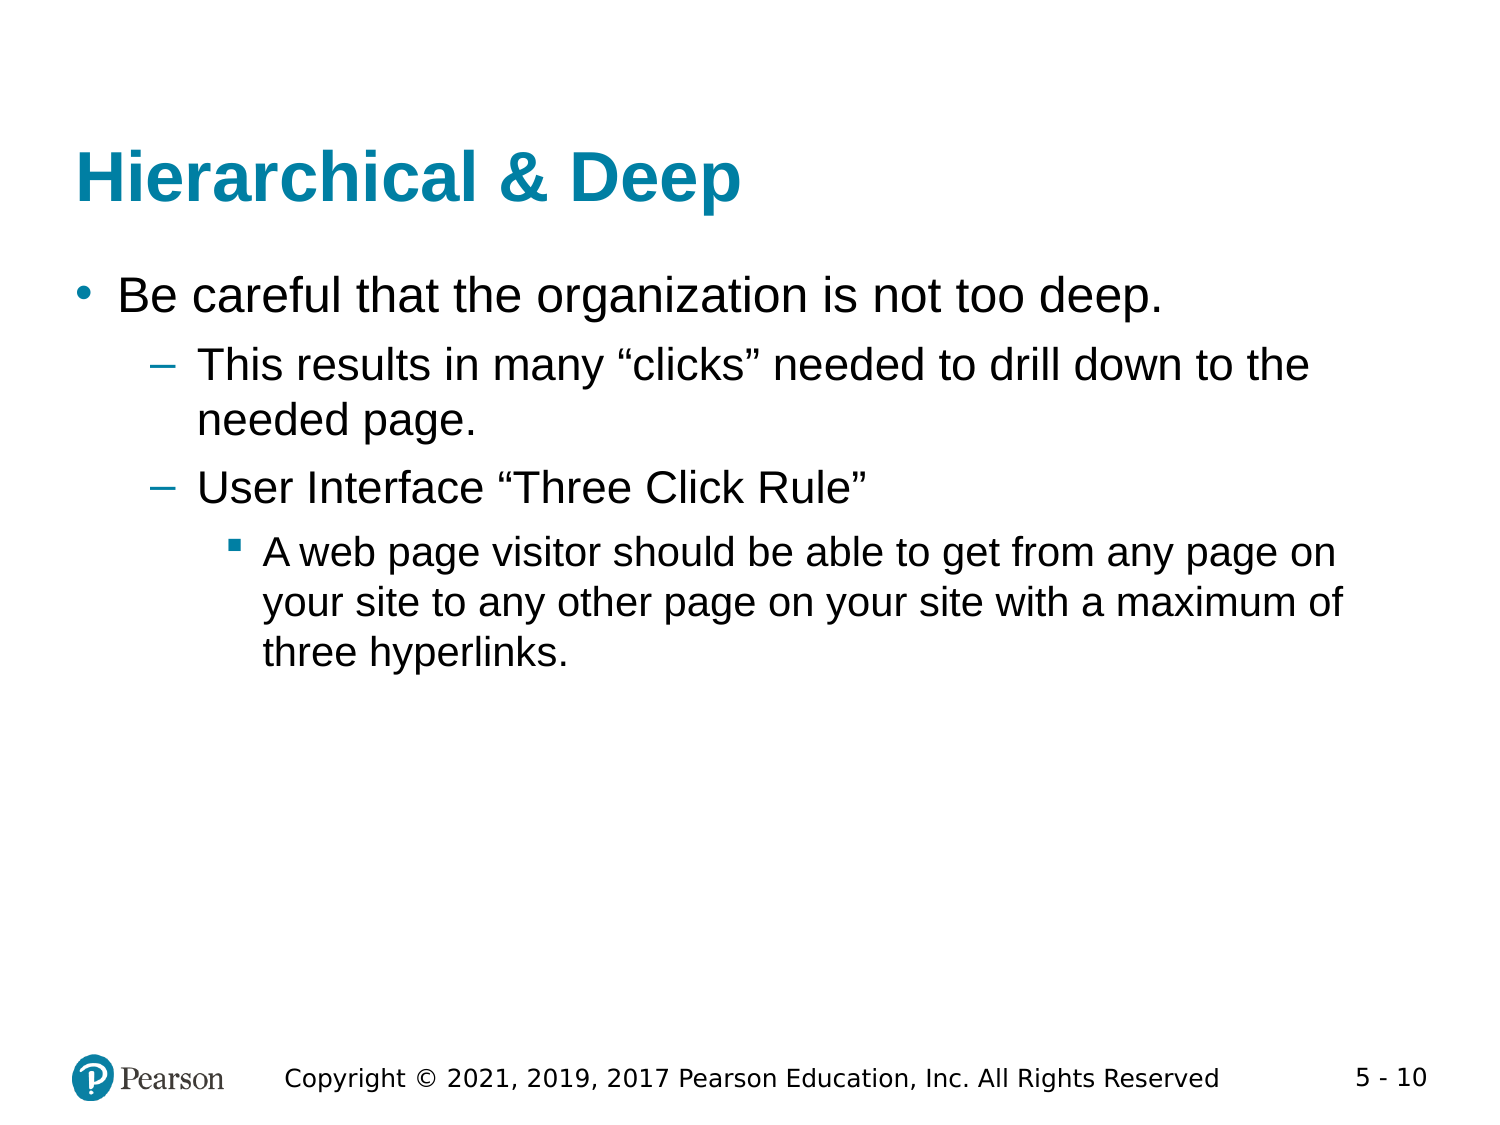

# Hierarchical & Deep
Be careful that the organization is not too deep.
This results in many “clicks” needed to drill down to the needed page.
User Interface “Three Click Rule”
A web page visitor should be able to get from any page on your site to any other page on your site with a maximum of three hyperlinks.